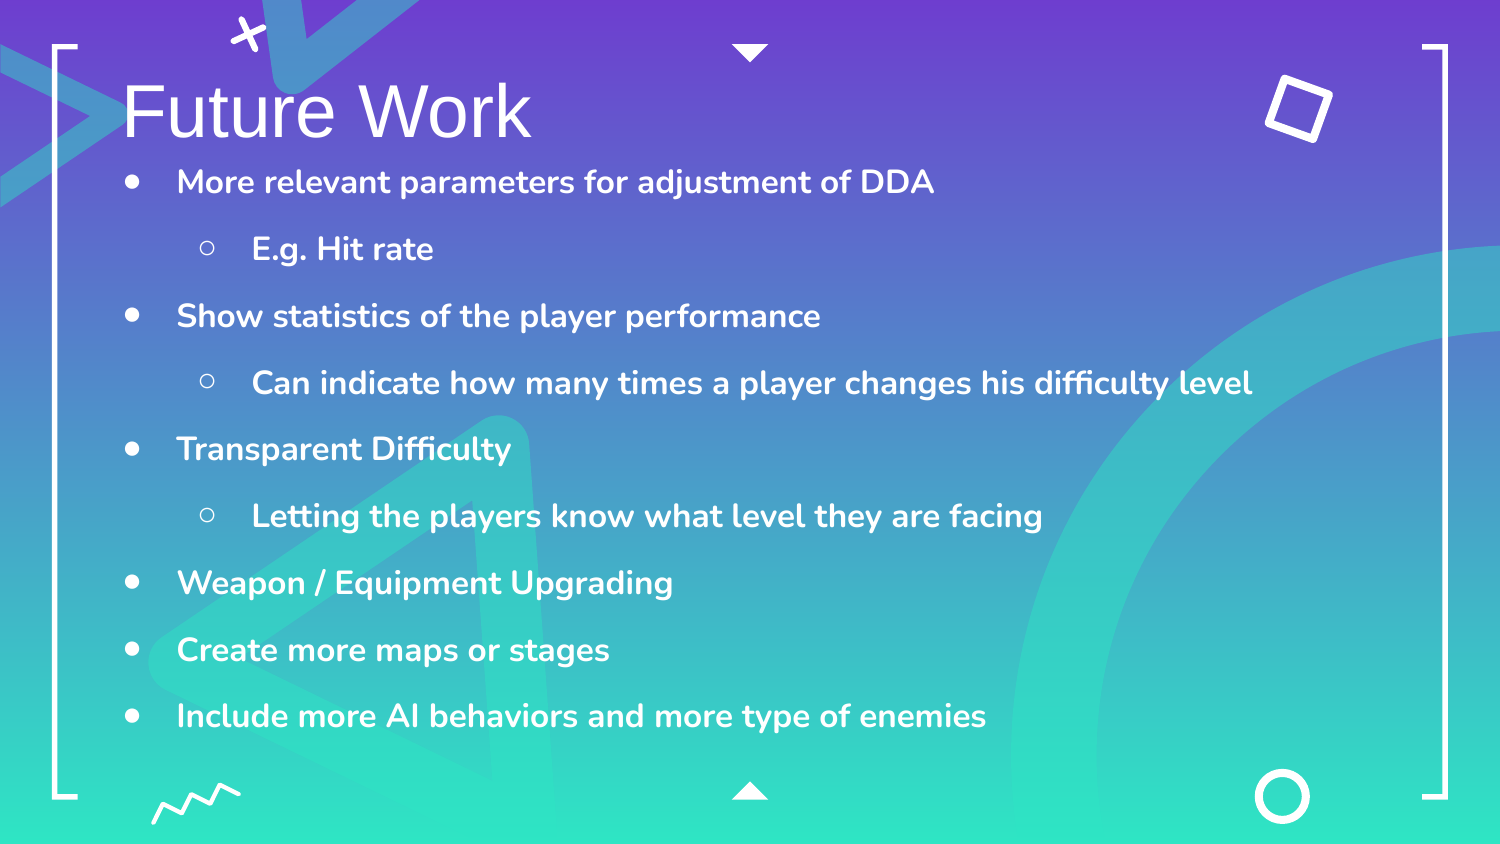

# Future Work
More relevant parameters for adjustment of DDA
E.g. Hit rate
Show statistics of the player performance
Can indicate how many times a player changes his difficulty level
Transparent Difficulty
Letting the players know what level they are facing
Weapon / Equipment Upgrading
Create more maps or stages
Include more AI behaviors and more type of enemies